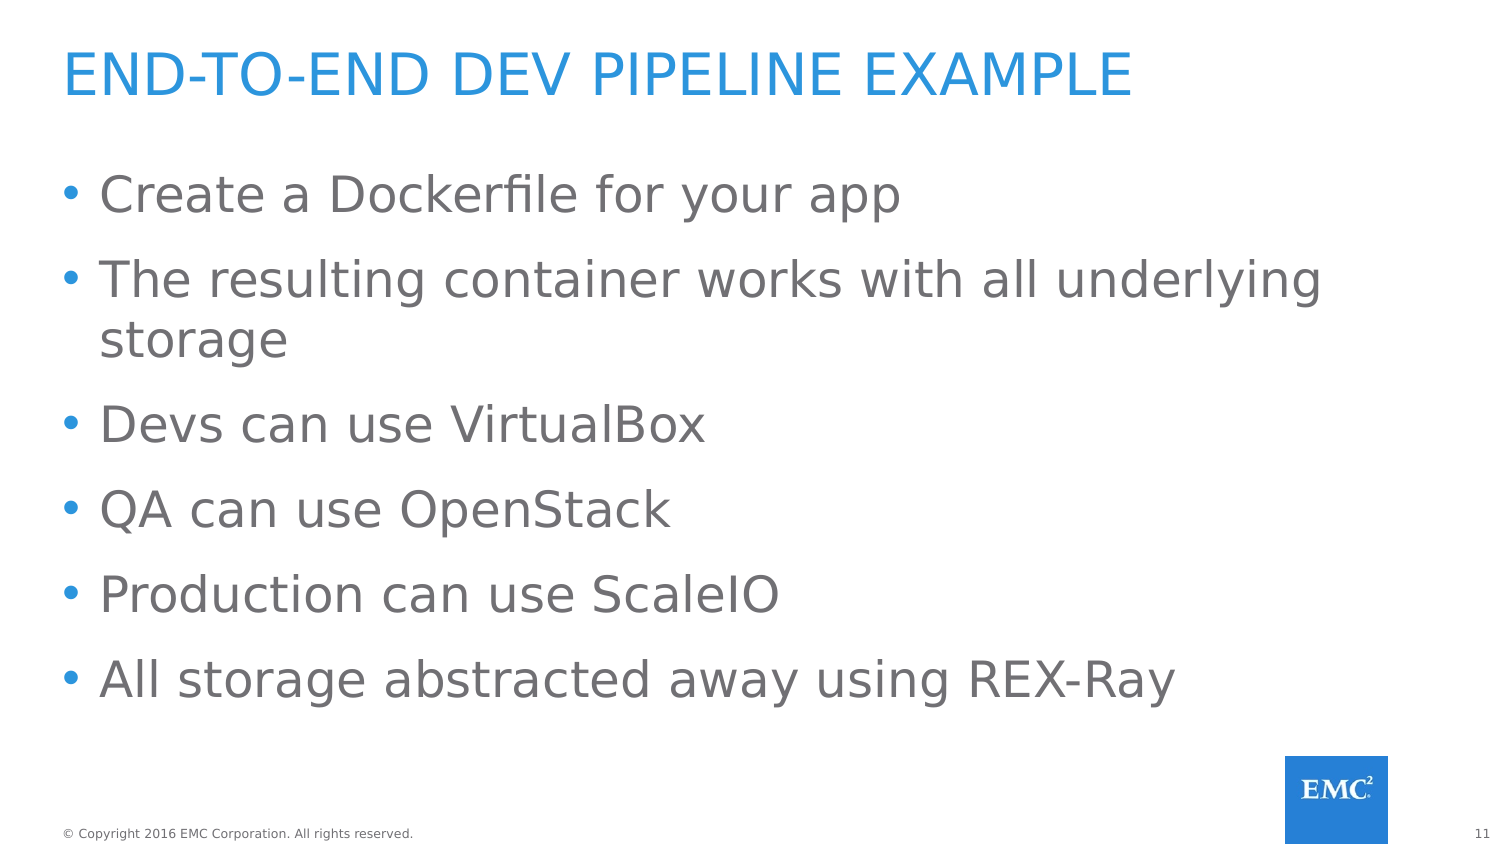

# End-to-end dev Pipeline example
Create a Dockerfile for your app
The resulting container works with all underlying storage
Devs can use VirtualBox
QA can use OpenStack
Production can use ScaleIO
All storage abstracted away using REX-Ray